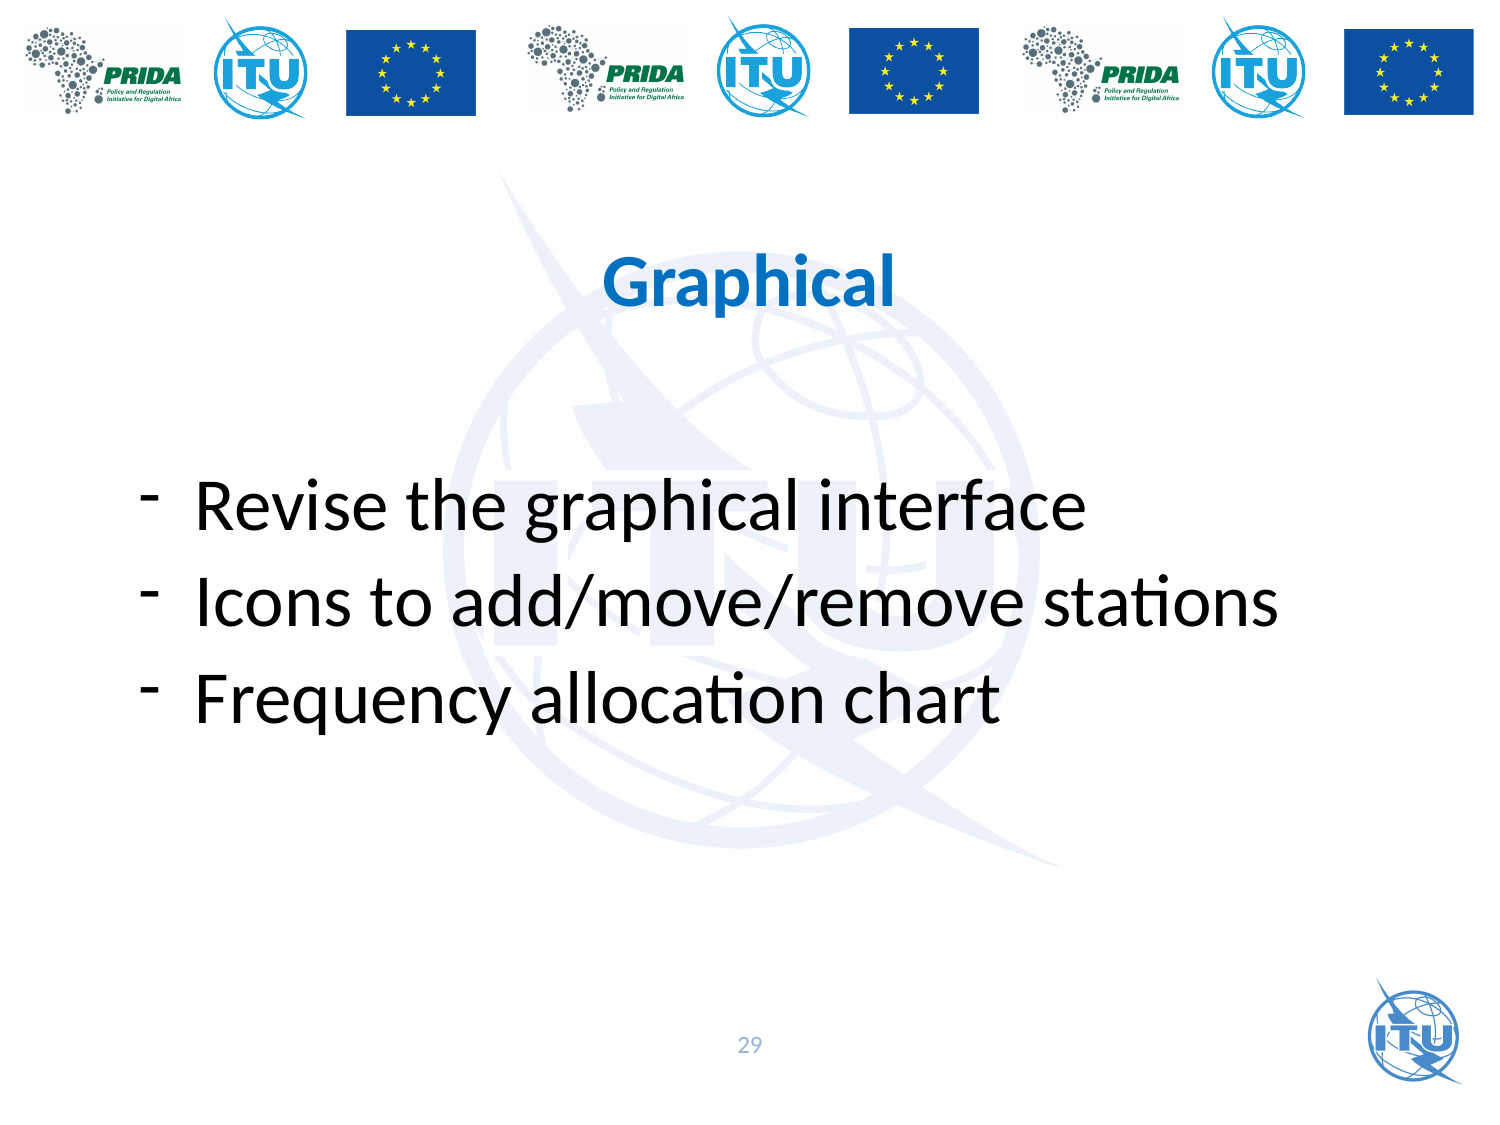

Graphical

Revise the graphical interface
Icons to add/move/remove stations
Frequency allocation chart

29